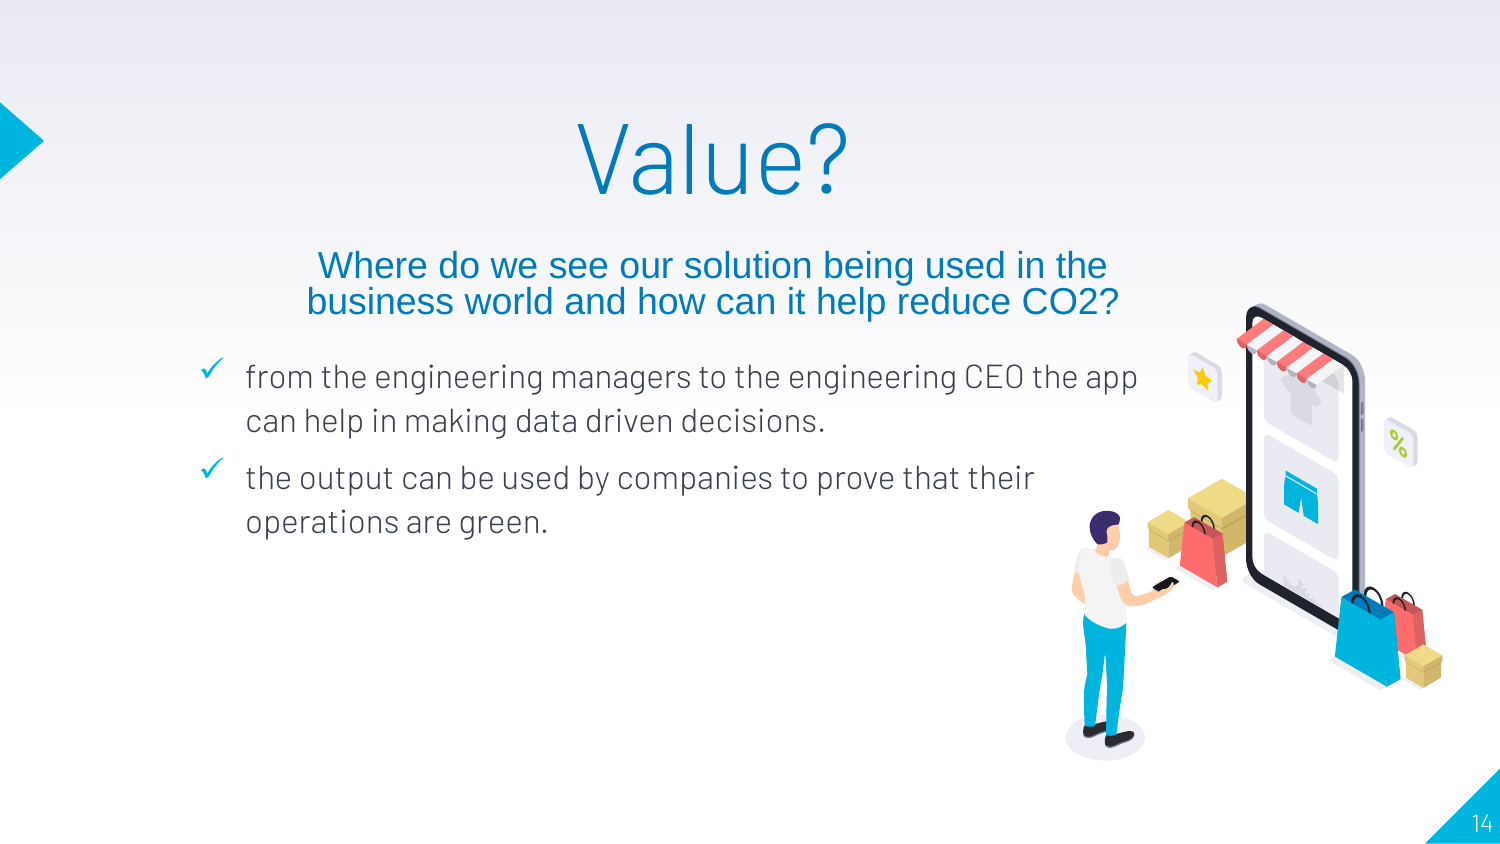

# Value? Where do we see our solution being used in the business world and how can it help reduce CO2?

from the engineering managers to the engineering CEO the app can help in making data driven decisions.
the output can be used by companies to prove that their operations are green.
14